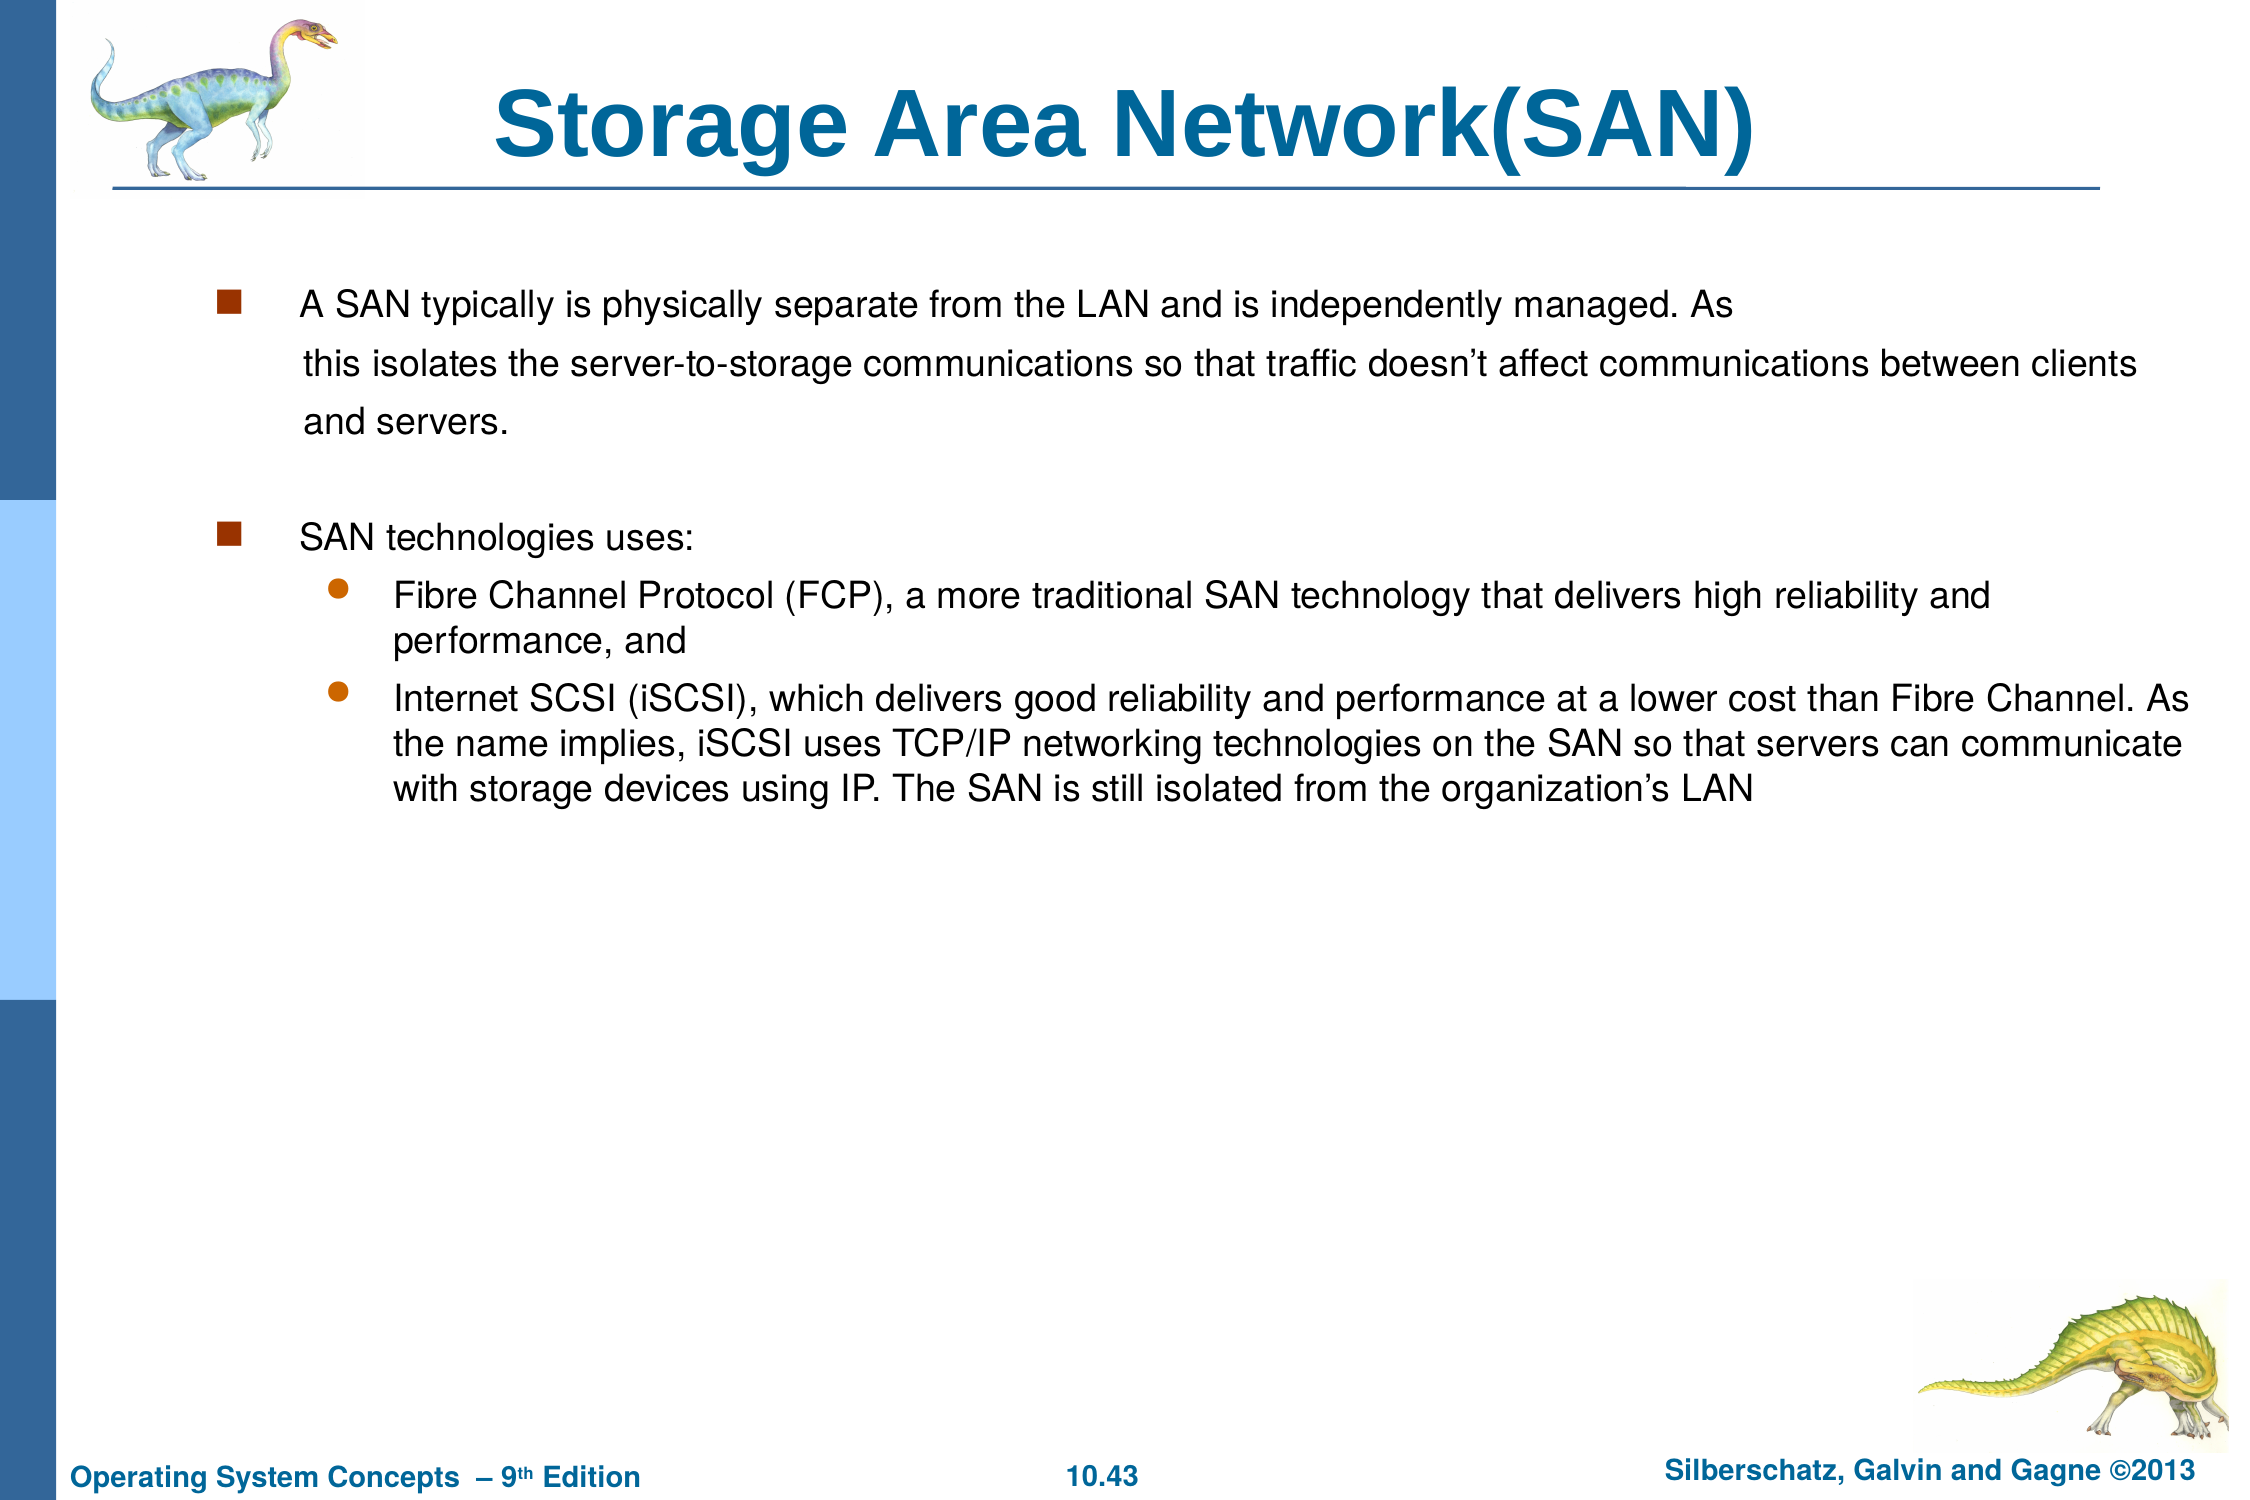

# Storage Area Network(SAN)
A SAN typically is physically separate from the LAN and is independently managed. As
        this isolates the server-to-storage communications so that traffic doesn’t affect communications between clients
        and servers.

SAN technologies uses:
Fibre Channel Protocol (FCP), a more traditional SAN technology that delivers high reliability and performance, and
Internet SCSI (iSCSI), which delivers good reliability and performance at a lower cost than Fibre Channel. As the name implies, iSCSI uses TCP/IP networking technologies on the SAN so that servers can communicate with storage devices using IP. The SAN is still isolated from the organization’s LAN